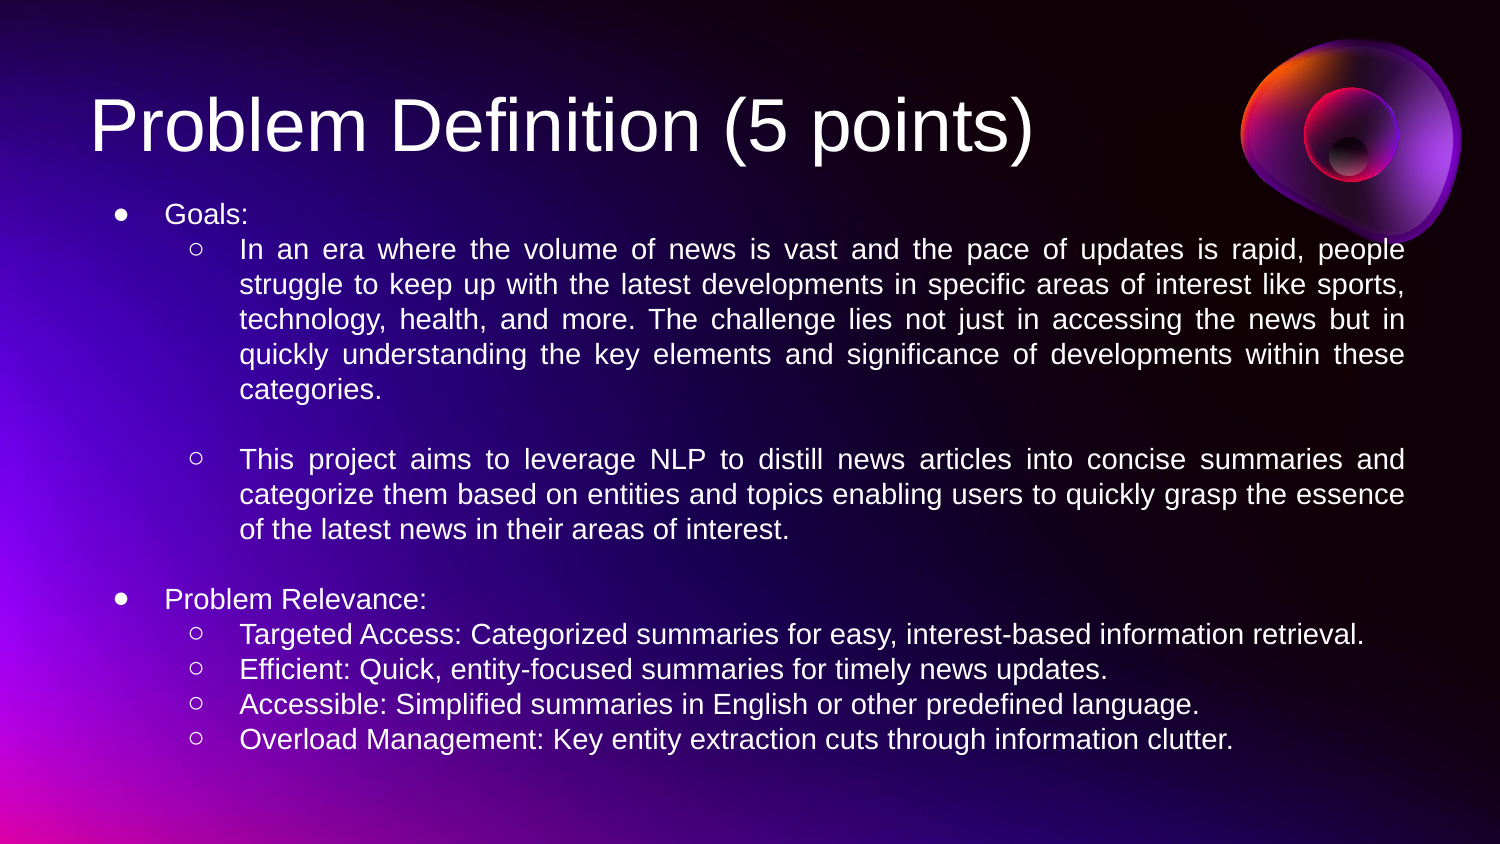

# Problem Definition (5 points)
Goals:
In an era where the volume of news is vast and the pace of updates is rapid, people struggle to keep up with the latest developments in specific areas of interest like sports, technology, health, and more. The challenge lies not just in accessing the news but in quickly understanding the key elements and significance of developments within these categories.

This project aims to leverage NLP to distill news articles into concise summaries and categorize them based on entities and topics enabling users to quickly grasp the essence of the latest news in their areas of interest.

Problem Relevance:
Targeted Access: Categorized summaries for easy, interest-based information retrieval.
Efficient: Quick, entity-focused summaries for timely news updates.
Accessible: Simplified summaries in English or other predefined language.
Overload Management: Key entity extraction cuts through information clutter.